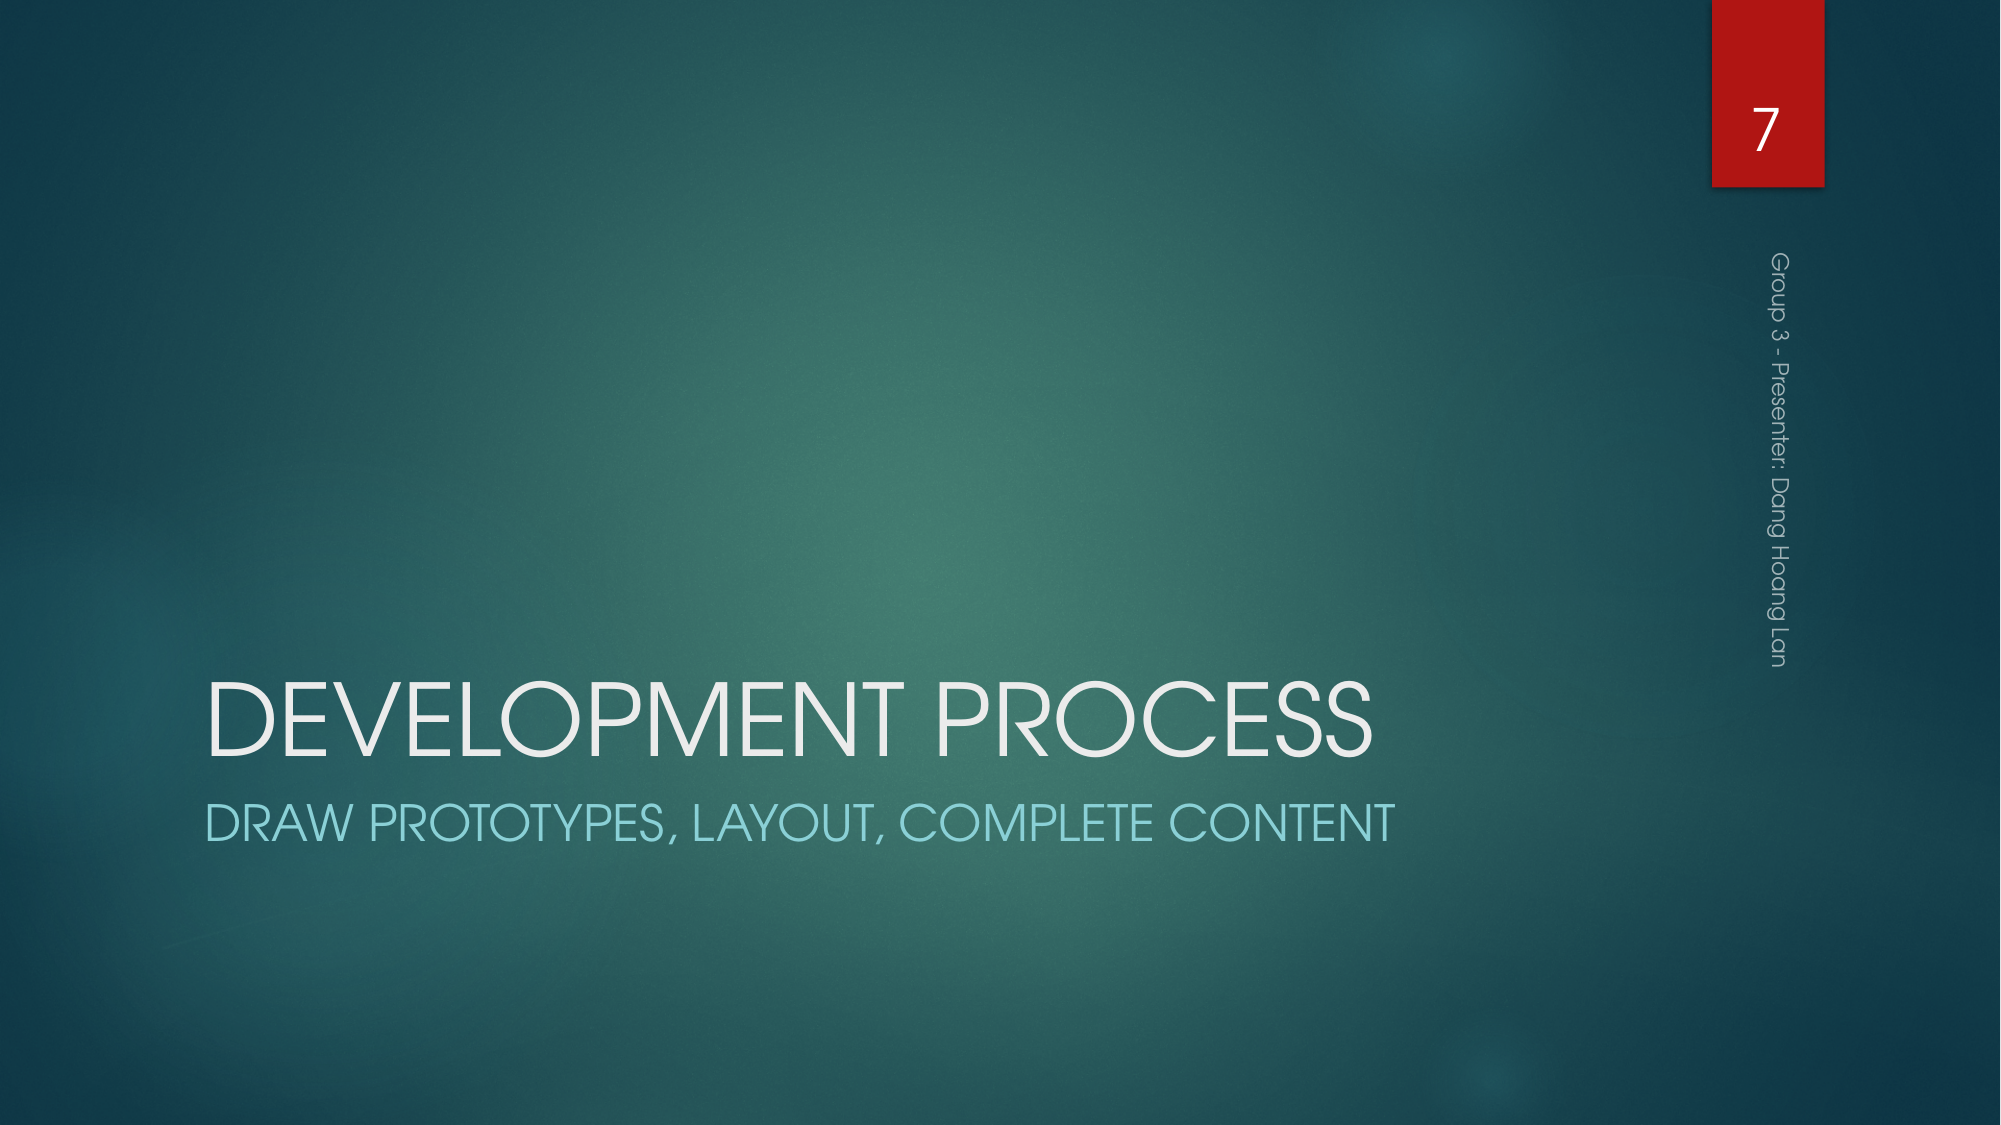

7
# DEVELOPMENT PROCESS
Group 3 - Presenter: Dang Hoang Lan
Draw prototypes, layout, complete content